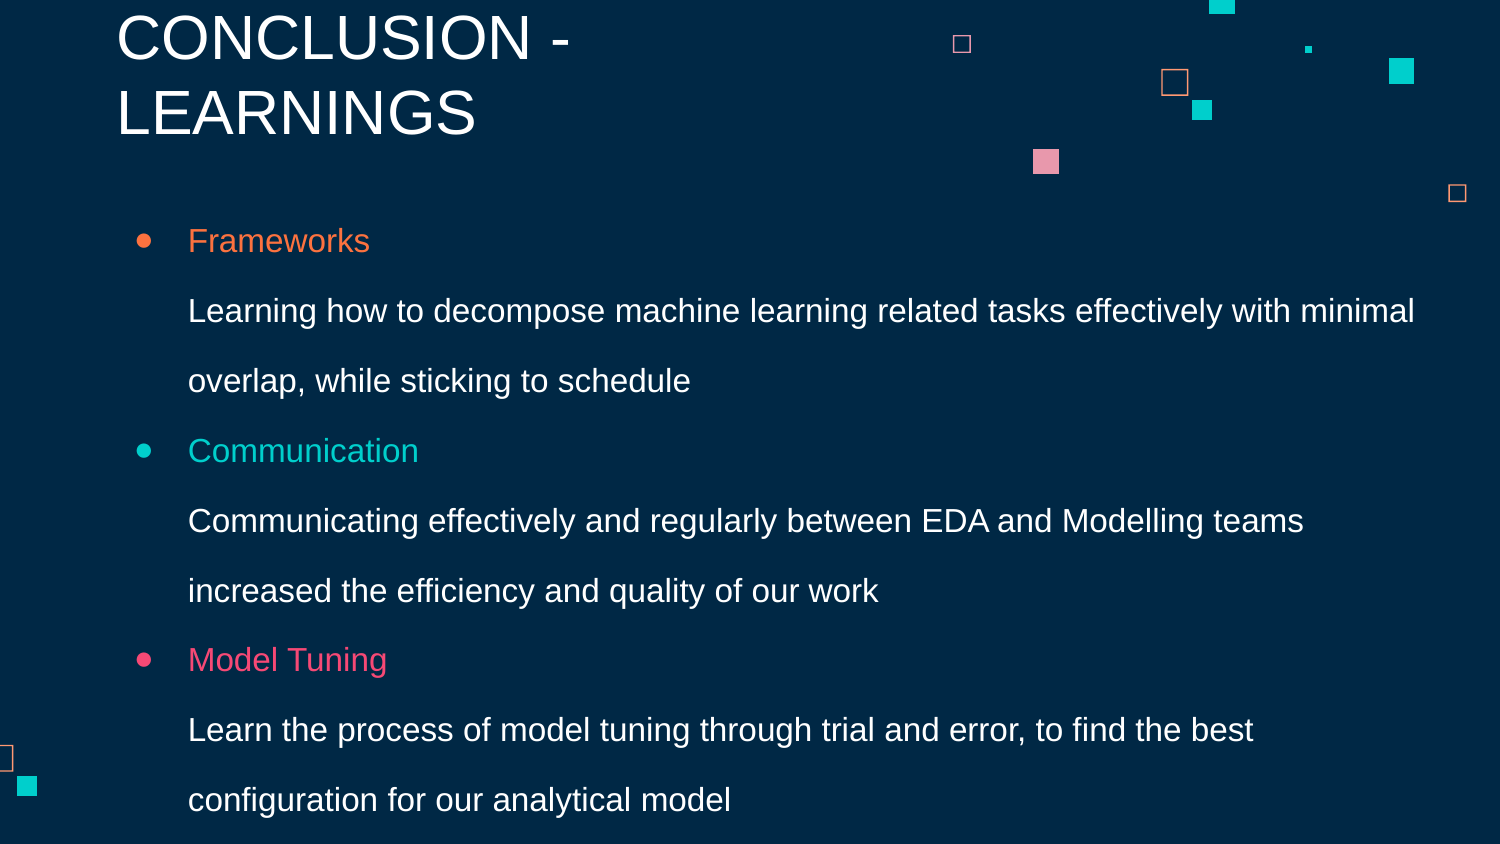

# CONCLUSION - LEARNINGS
Frameworks
Learning how to decompose machine learning related tasks effectively with minimal overlap, while sticking to schedule
Communication
Communicating effectively and regularly between EDA and Modelling teams increased the efficiency and quality of our work
Model Tuning
Learn the process of model tuning through trial and error, to find the best configuration for our analytical model